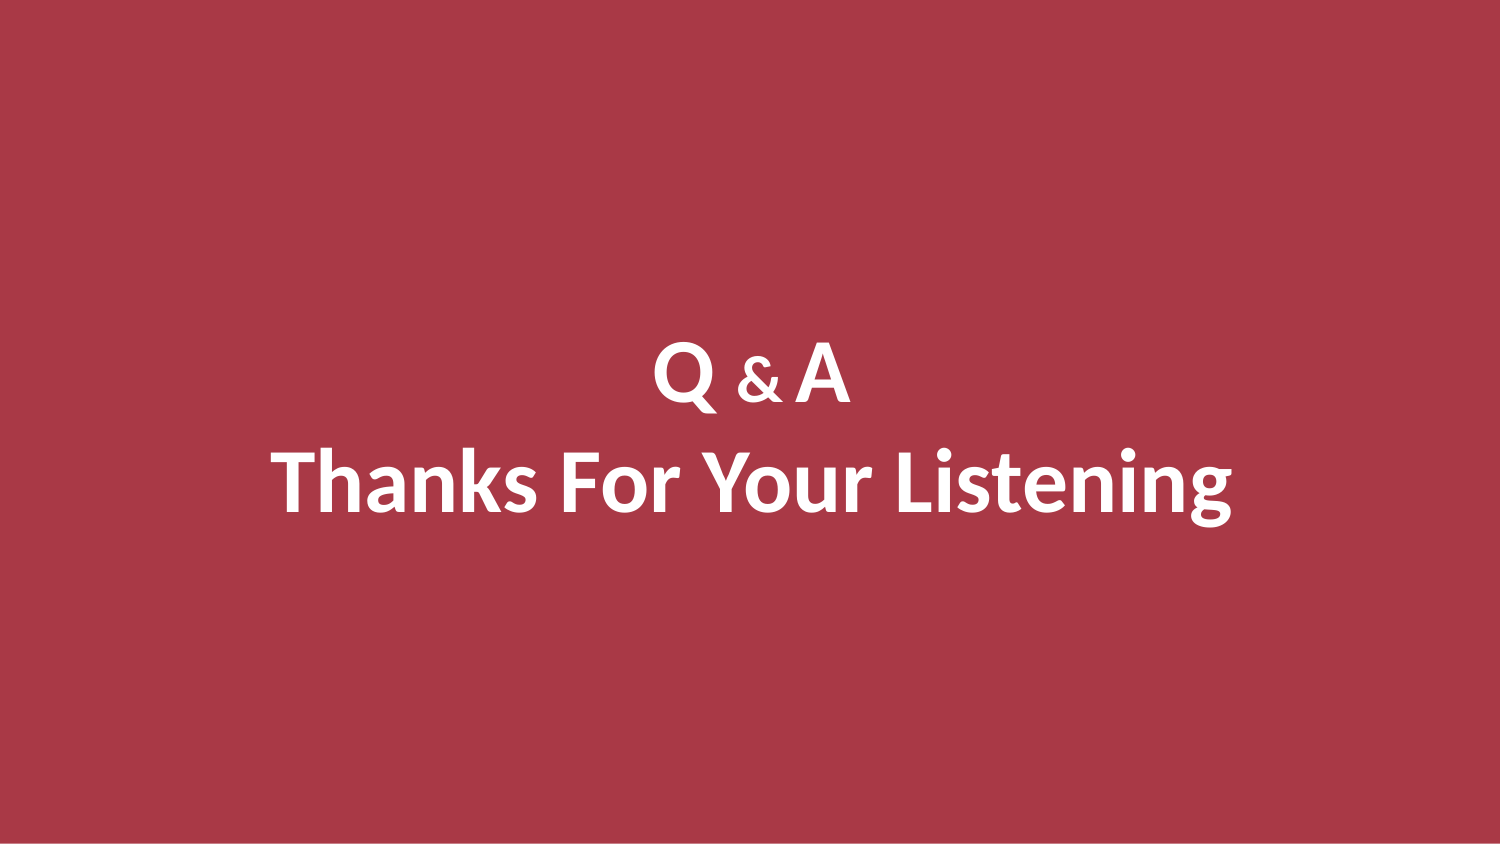

Q & A
Thanks For Your Listening